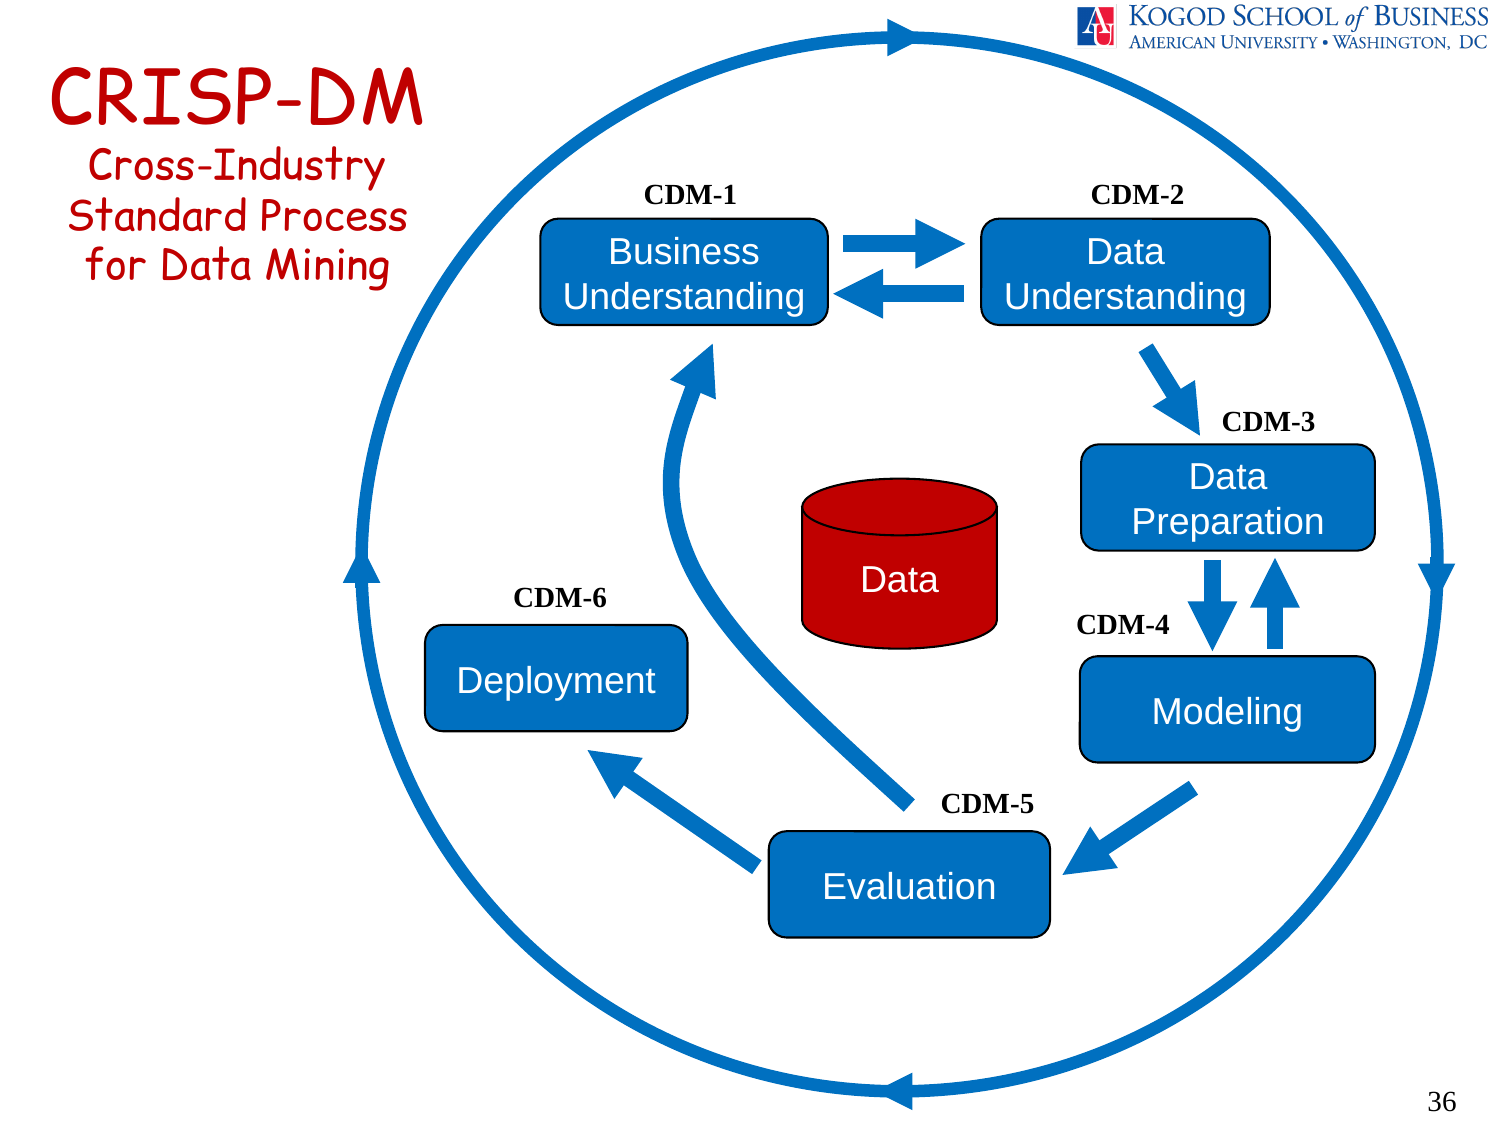

# CRISP-DM Cross-Industry Standard Process for Data Mining
CDM-2
CDM-1
Business Understanding
Data
Understanding

CDM-3
Data
Preparation
Data
CDM-6
CDM-4
Deployment
Modeling
CDM-5
Evaluation
36